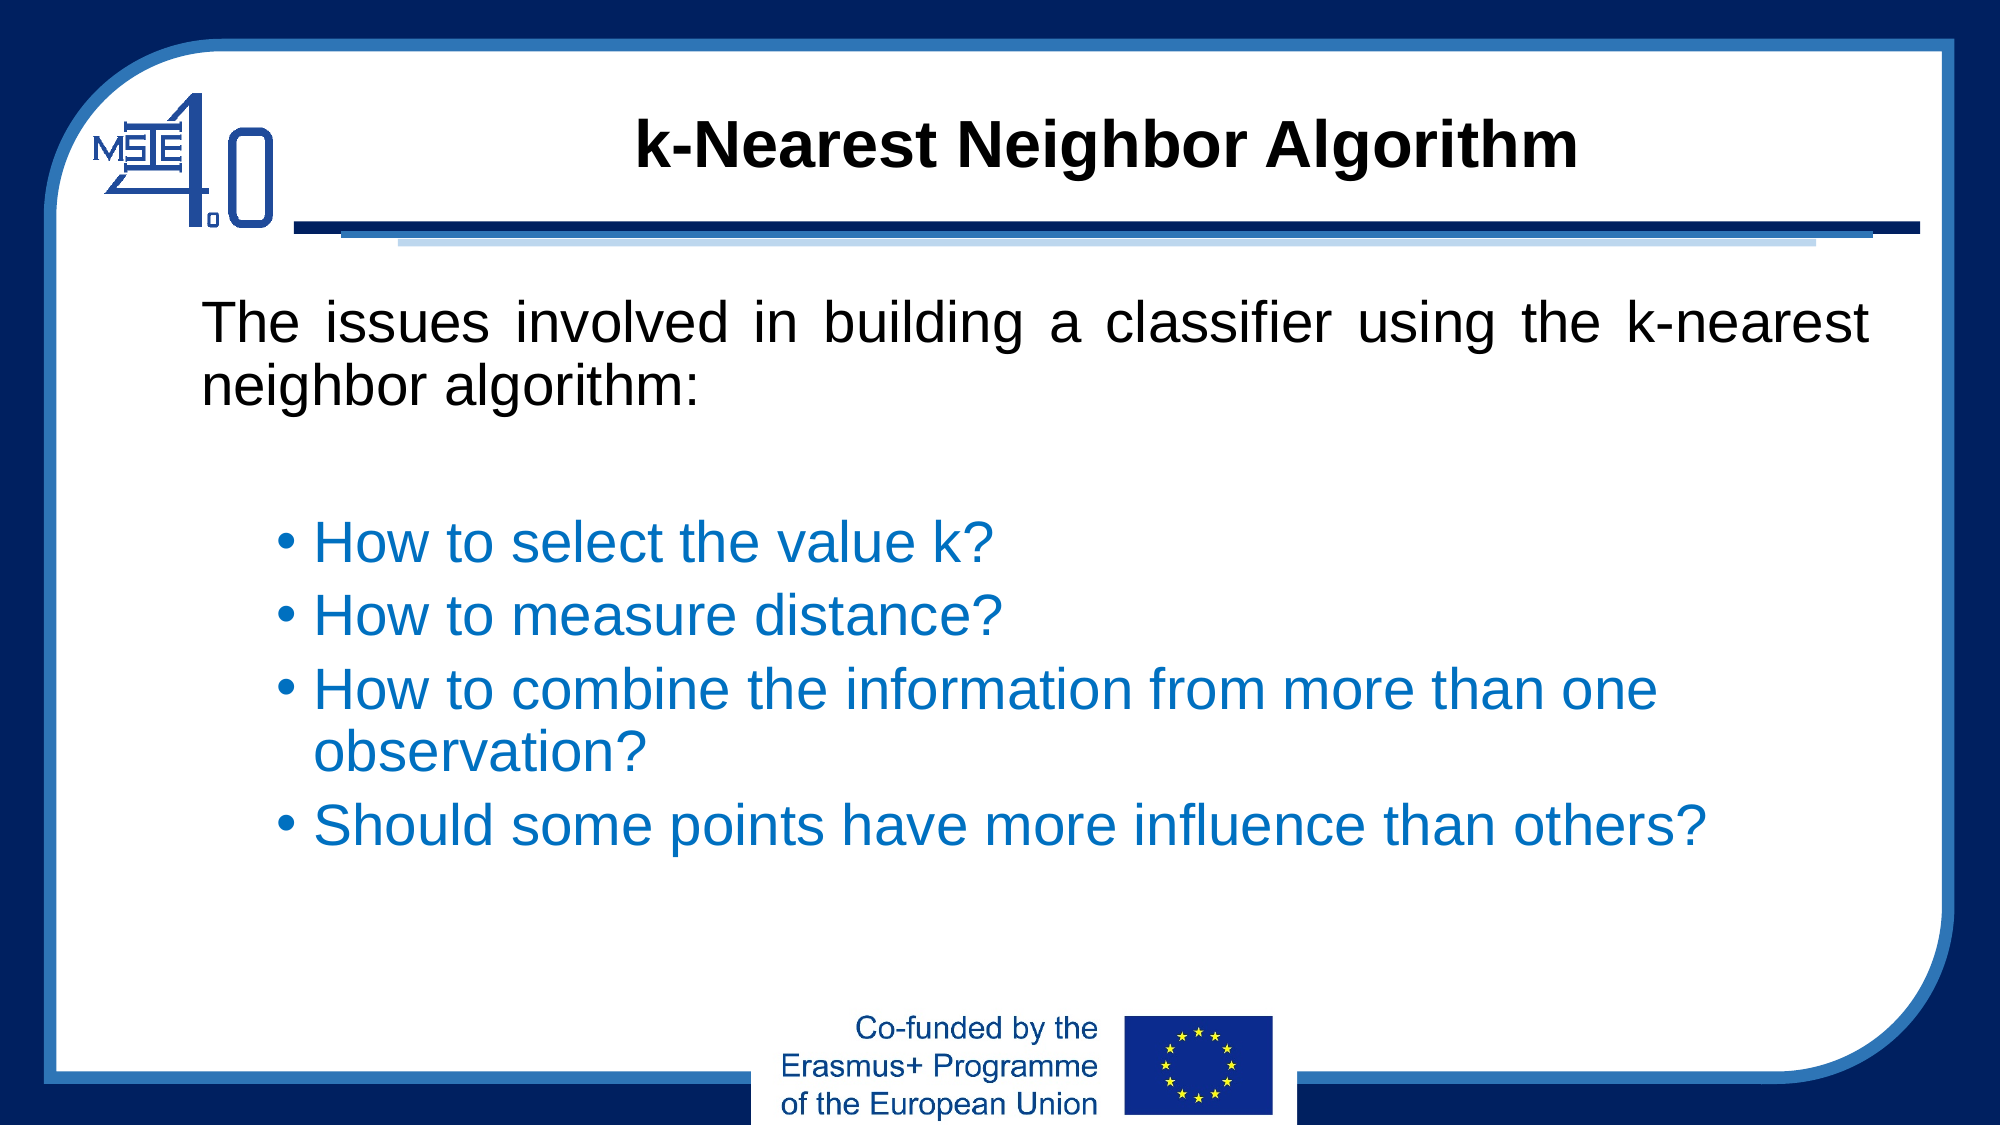

# k-Nearest Neighbor Algorithm
The issues involved in building a classifier using the k-nearest neighbor algorithm:

How to select the value k?
How to measure distance?
How to combine the information from more than one observation?
Should some points have more influence than others?